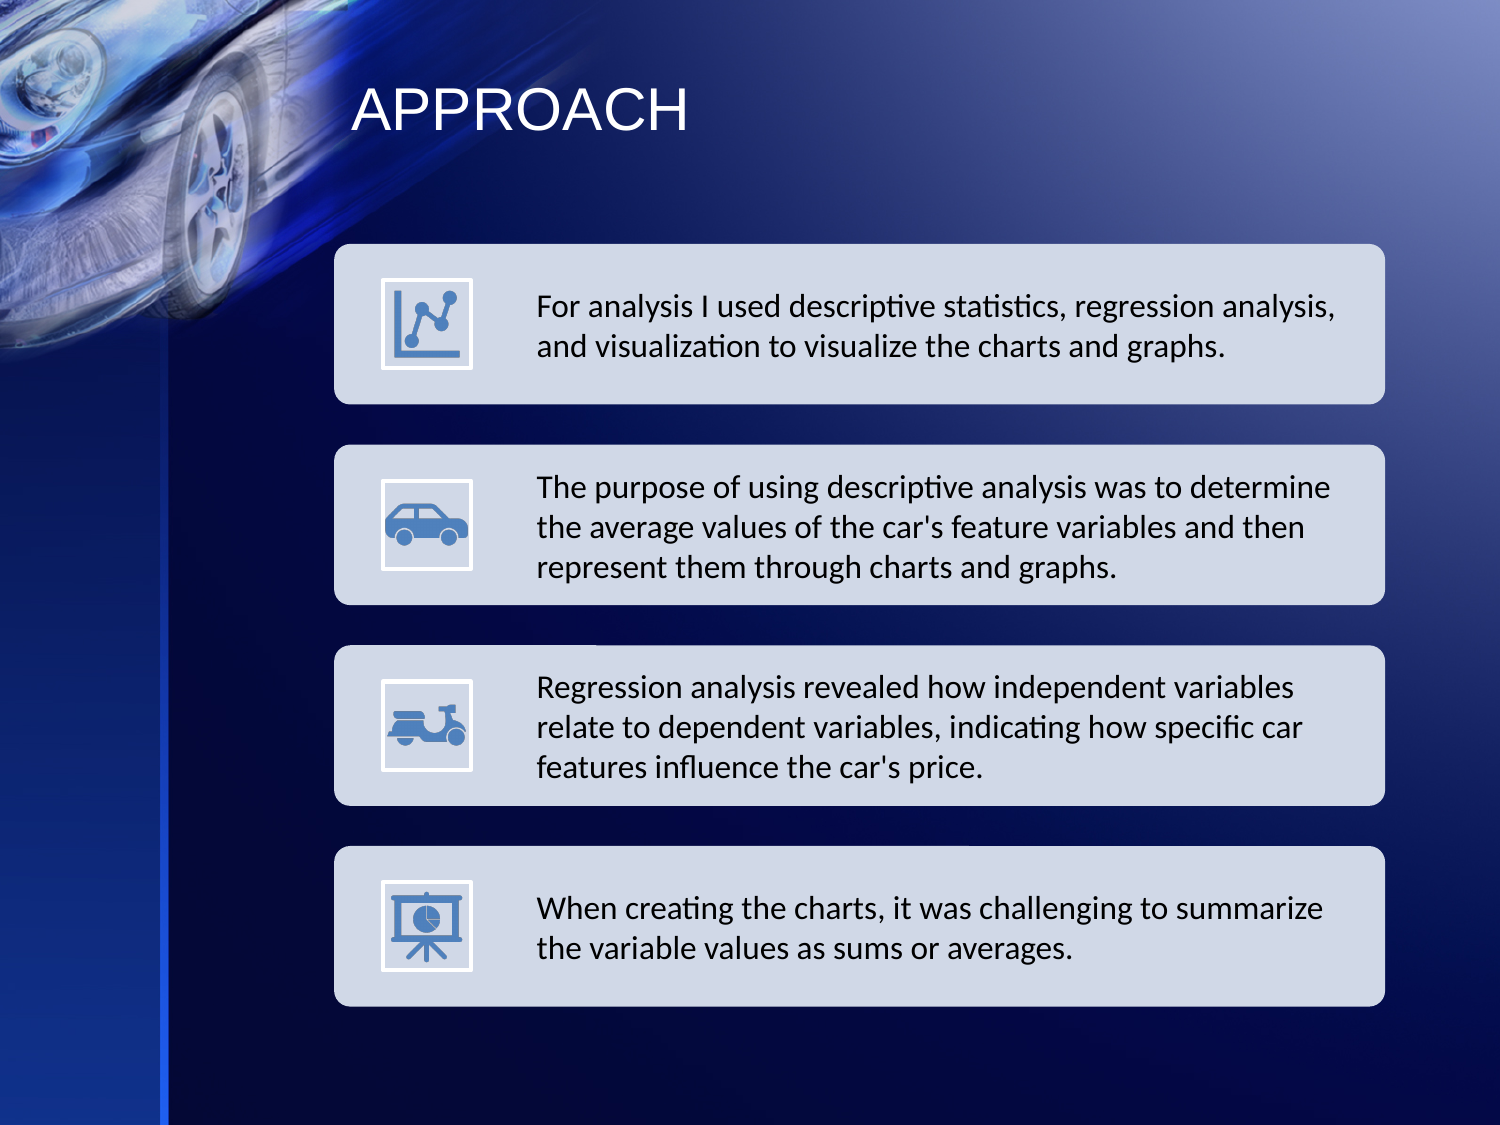

APPROACH
For analysis I used descriptive statistics, regression analysis, and visualization to visualize the charts and graphs.
The purpose of using descriptive analysis was to determine the average values of the car's feature variables and then represent them through charts and graphs.
Regression analysis revealed how independent variables relate to dependent variables, indicating how specific car features influence the car's price.
When creating the charts, it was challenging to summarize the variable values as sums or averages.